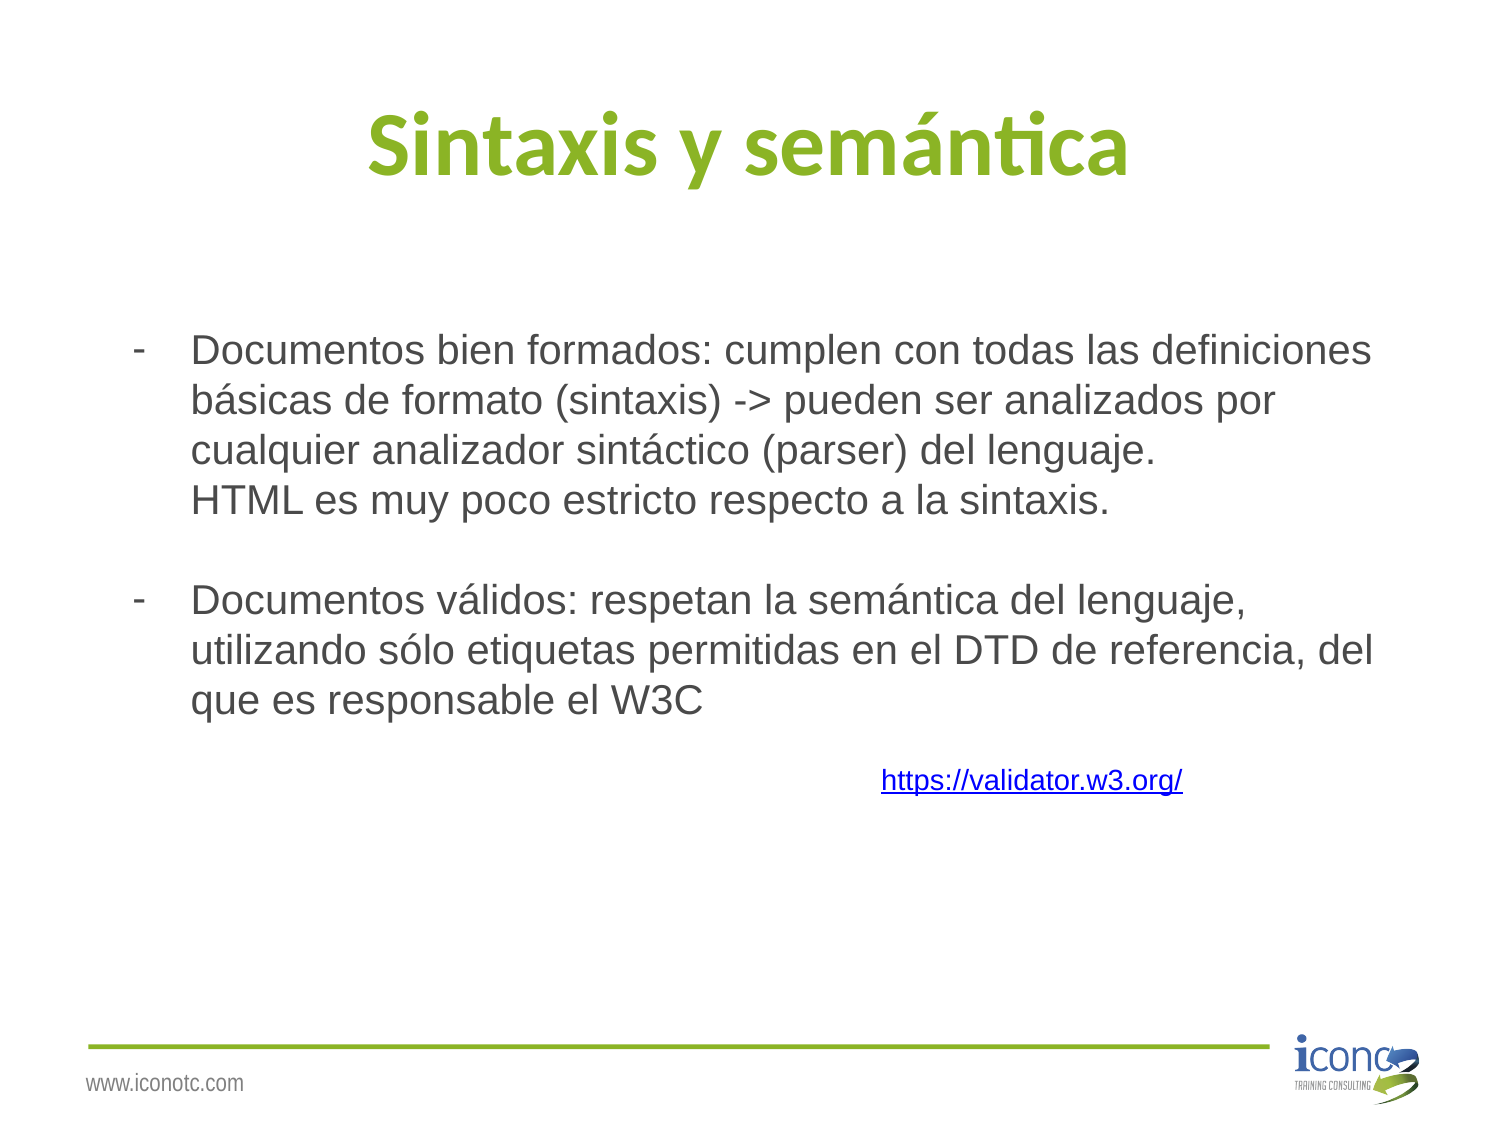

# Sintaxis y semántica
Documentos bien formados: cumplen con todas las definiciones básicas de formato (sintaxis) -> pueden ser analizados por cualquier analizador sintáctico (parser) del lenguaje.
HTML es muy poco estricto respecto a la sintaxis.

Documentos válidos: respetan la semántica del lenguaje, utilizando sólo etiquetas permitidas en el DTD de referencia, del que es responsable el W3C
https://validator.w3.org/